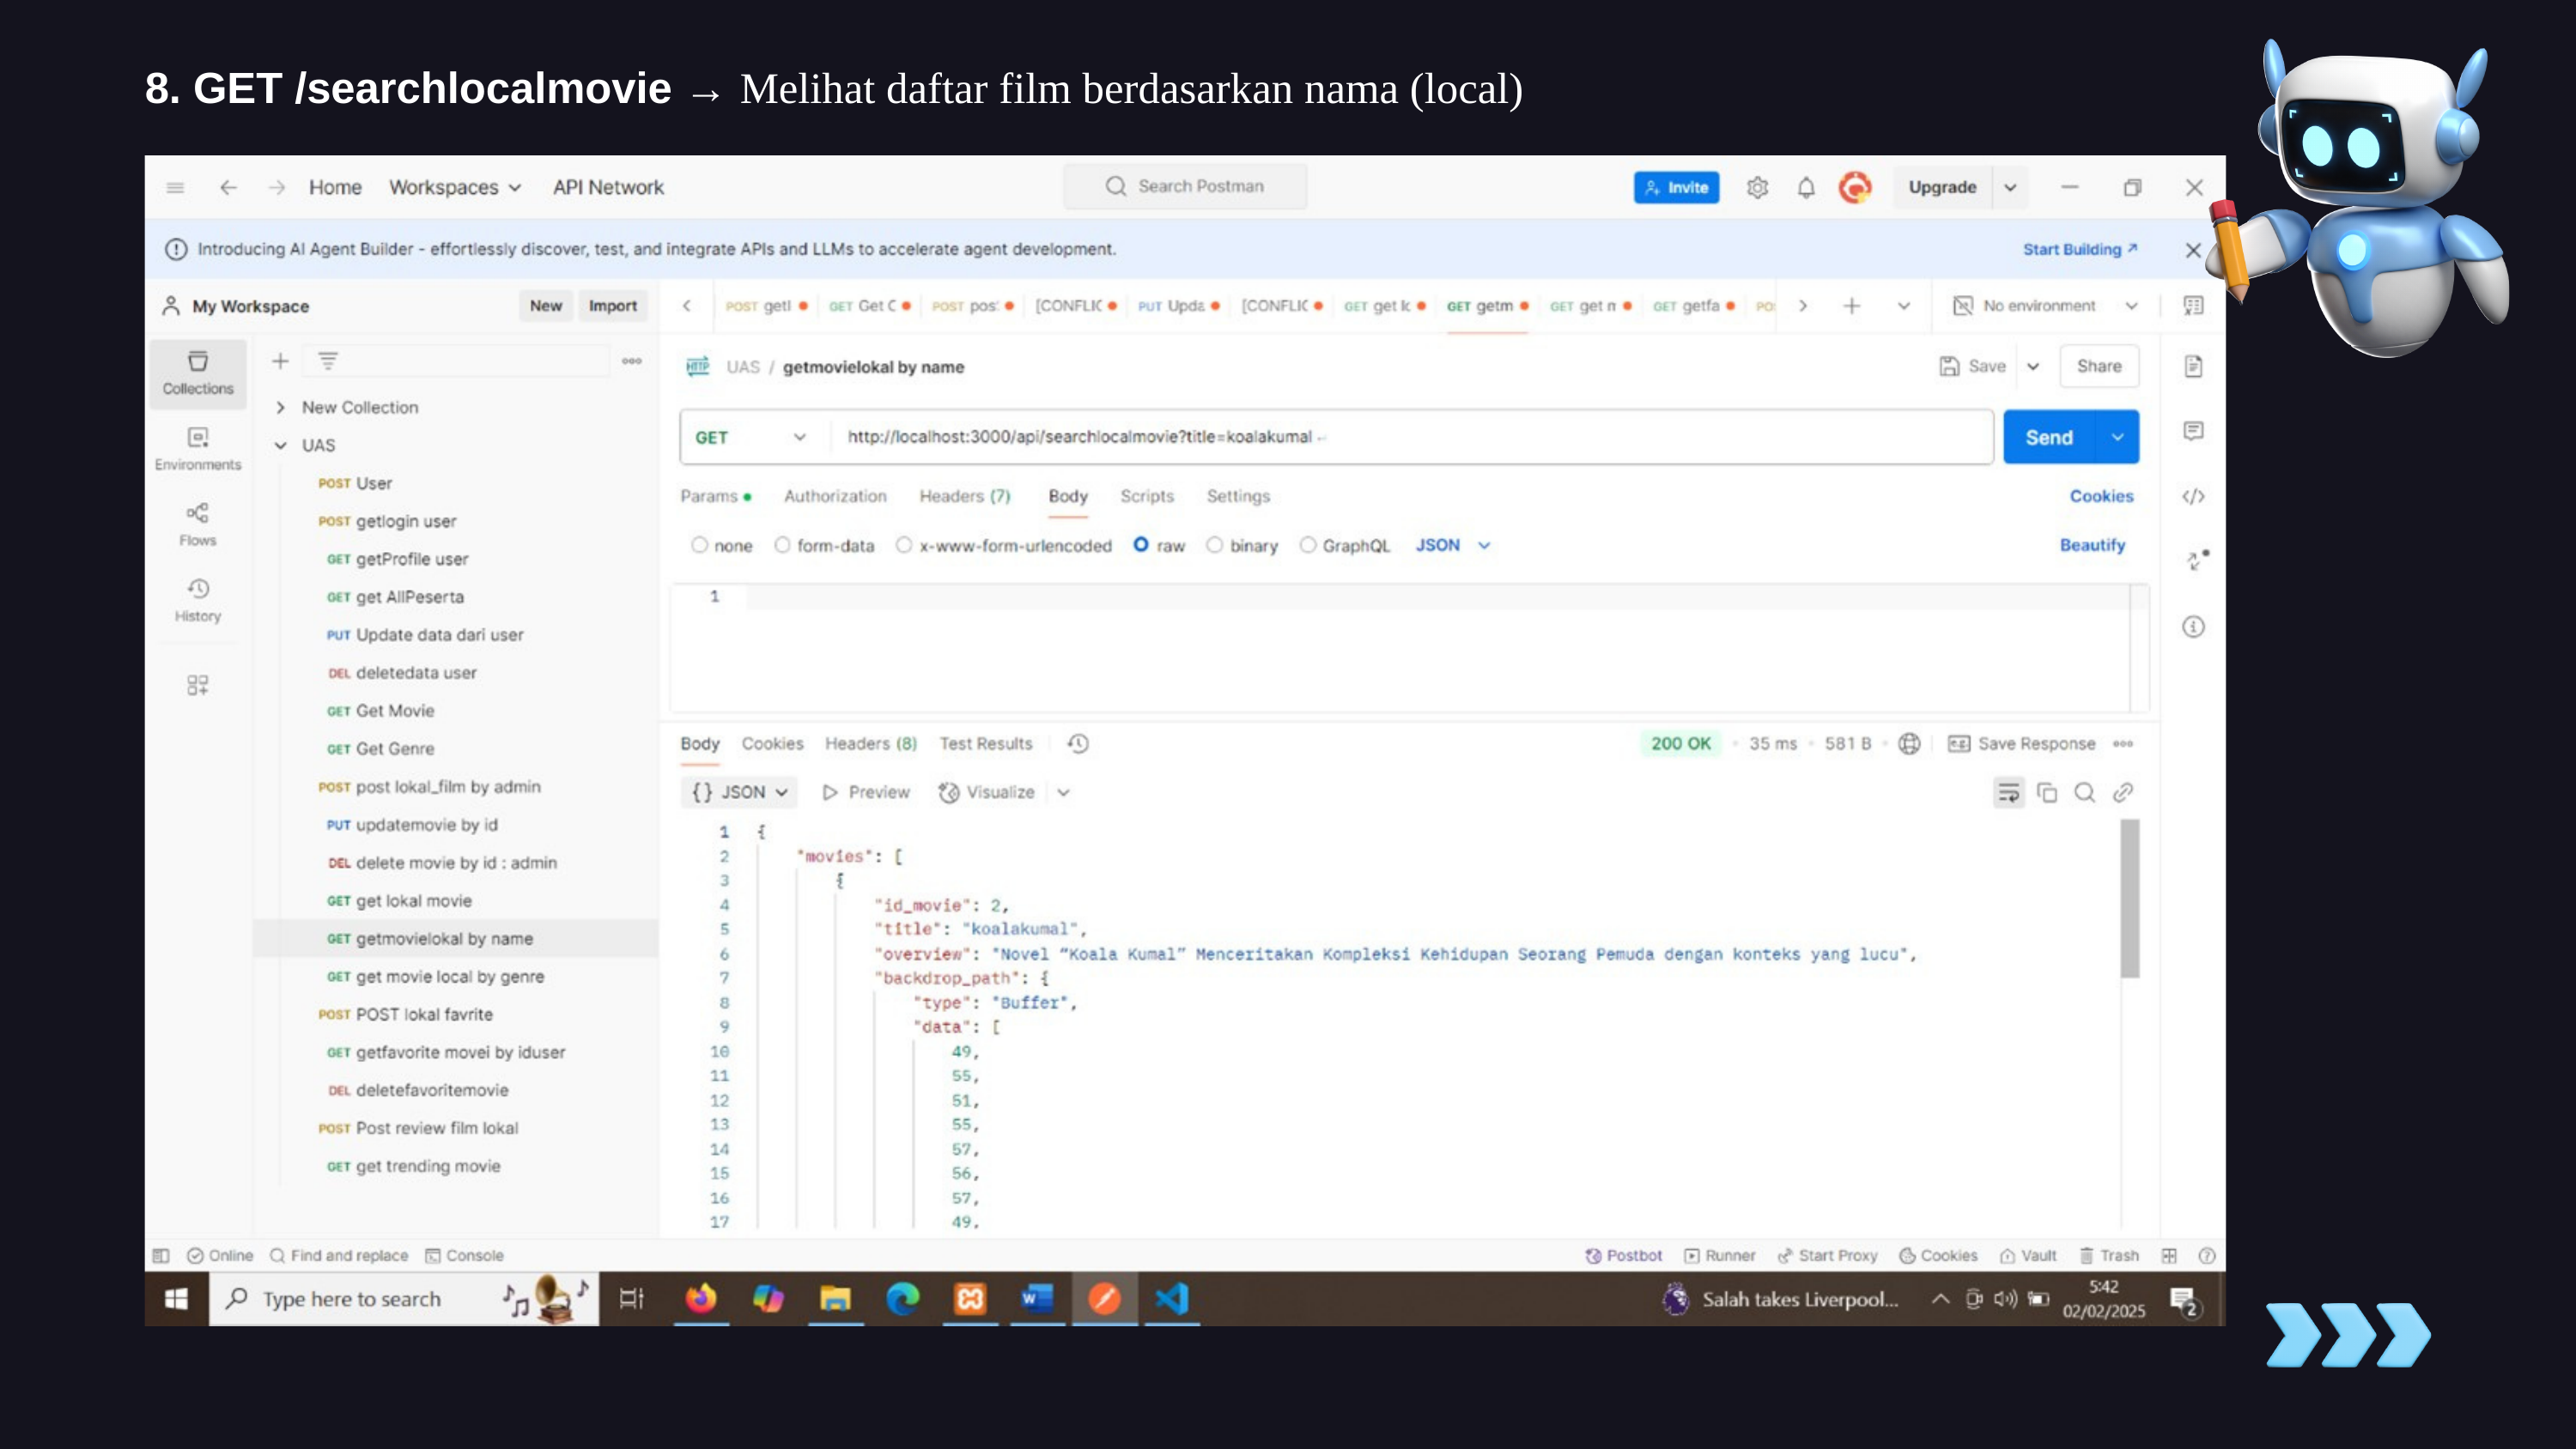

8. GET /searchlocalmovie → Melihat daftar film berdasarkan nama (local)